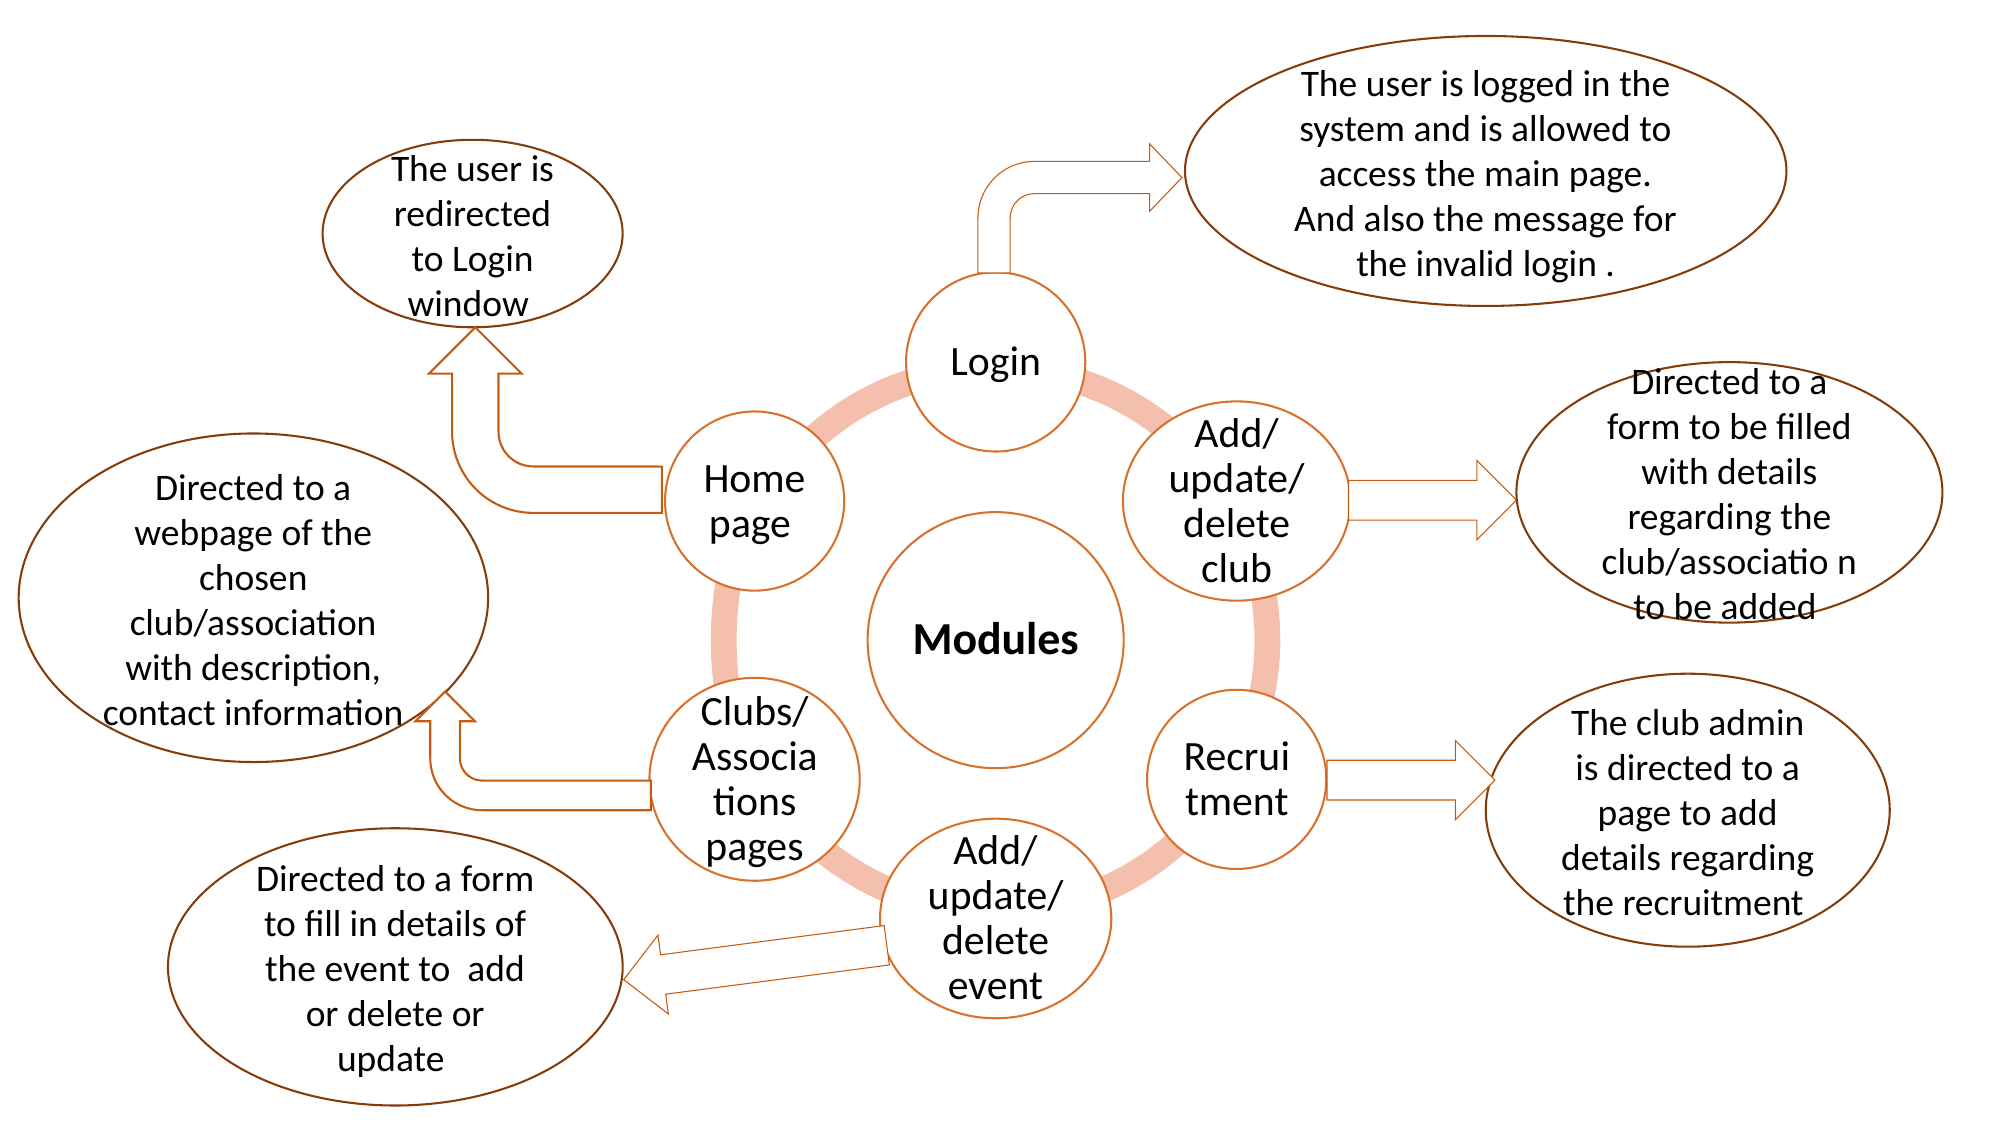

The user is logged in the system and is allowed to access the main page. And also the message for the invalid login .
The user is redirected to Login window

Modules
Login
Add/ update/ delete club
Recruitment
Add/ update/ delete event
Clubs/ Associations pages
Home page

Directed to a form to be filled with details regarding the club/associatio n to be added
Directed to a webpage of the chosen club/association with description, contact information

The club admin is directed to a page to add details regarding the recruitment

Directed to a form to fill in details of the event to  add or delete or update